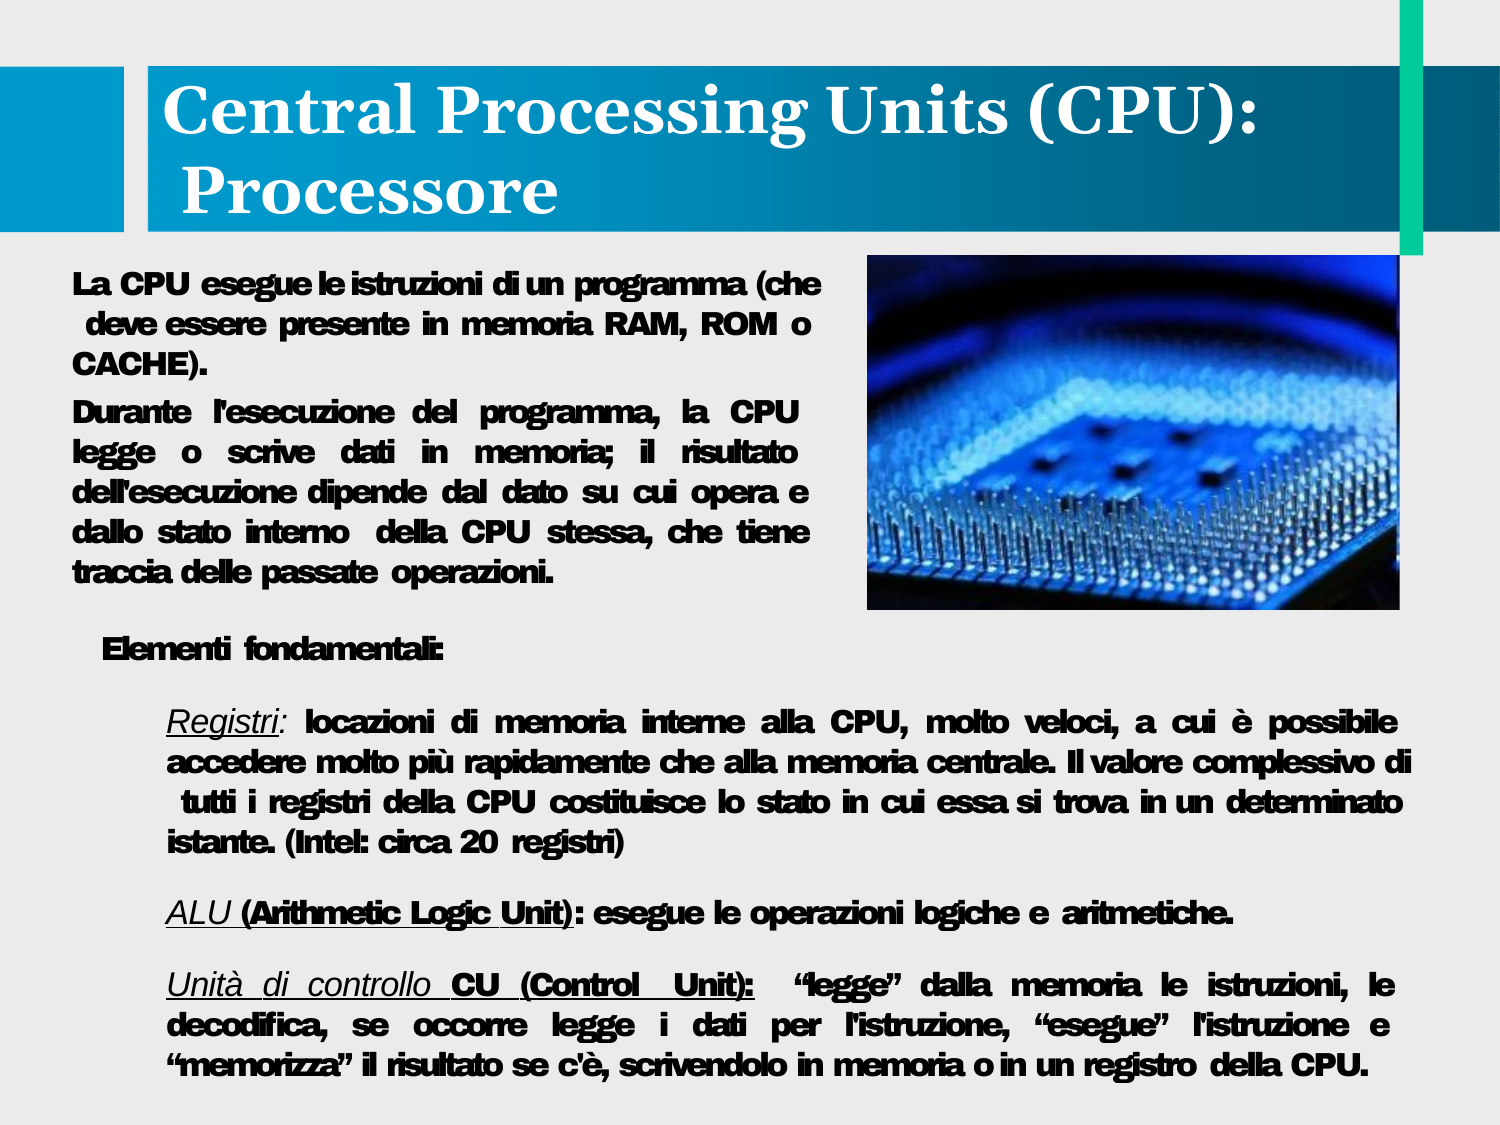

# Central Processing Units (CPU):  Processore

La CPU esegue le istruzioni di un programma (che  deve essere presente in memoria RAM, ROM o  CACHE).
Durante l'esecuzione del programma, la CPU  legge o scrive dati in memoria; il risultato  dell'esecuzione dipende dal dato su cui opera e  dallo stato interno  della CPU stessa, che tiene  traccia delle passate operazioni.
Elementi fondamentali:
Registri: locazioni di memoria interne alla CPU, molto veloci, a cui è possibile  accedere molto più rapidamente che alla memoria centrale. Il valore complessivo di  tutti i registri della CPU costituisce lo stato in cui essa si trova in un determinato  istante. (Intel: circa 20 registri)
ALU (Arithmetic Logic Unit): esegue le operazioni logiche e aritmetiche.
Unità di controllo CU (Control  Unit):  “legge” dalla memoria le istruzioni, le  decodifica, se occorre legge i dati per l'istruzione, “esegue” l'istruzione e  “memorizza” il risultato se c'è, scrivendolo in memoria o in un registro della CPU.